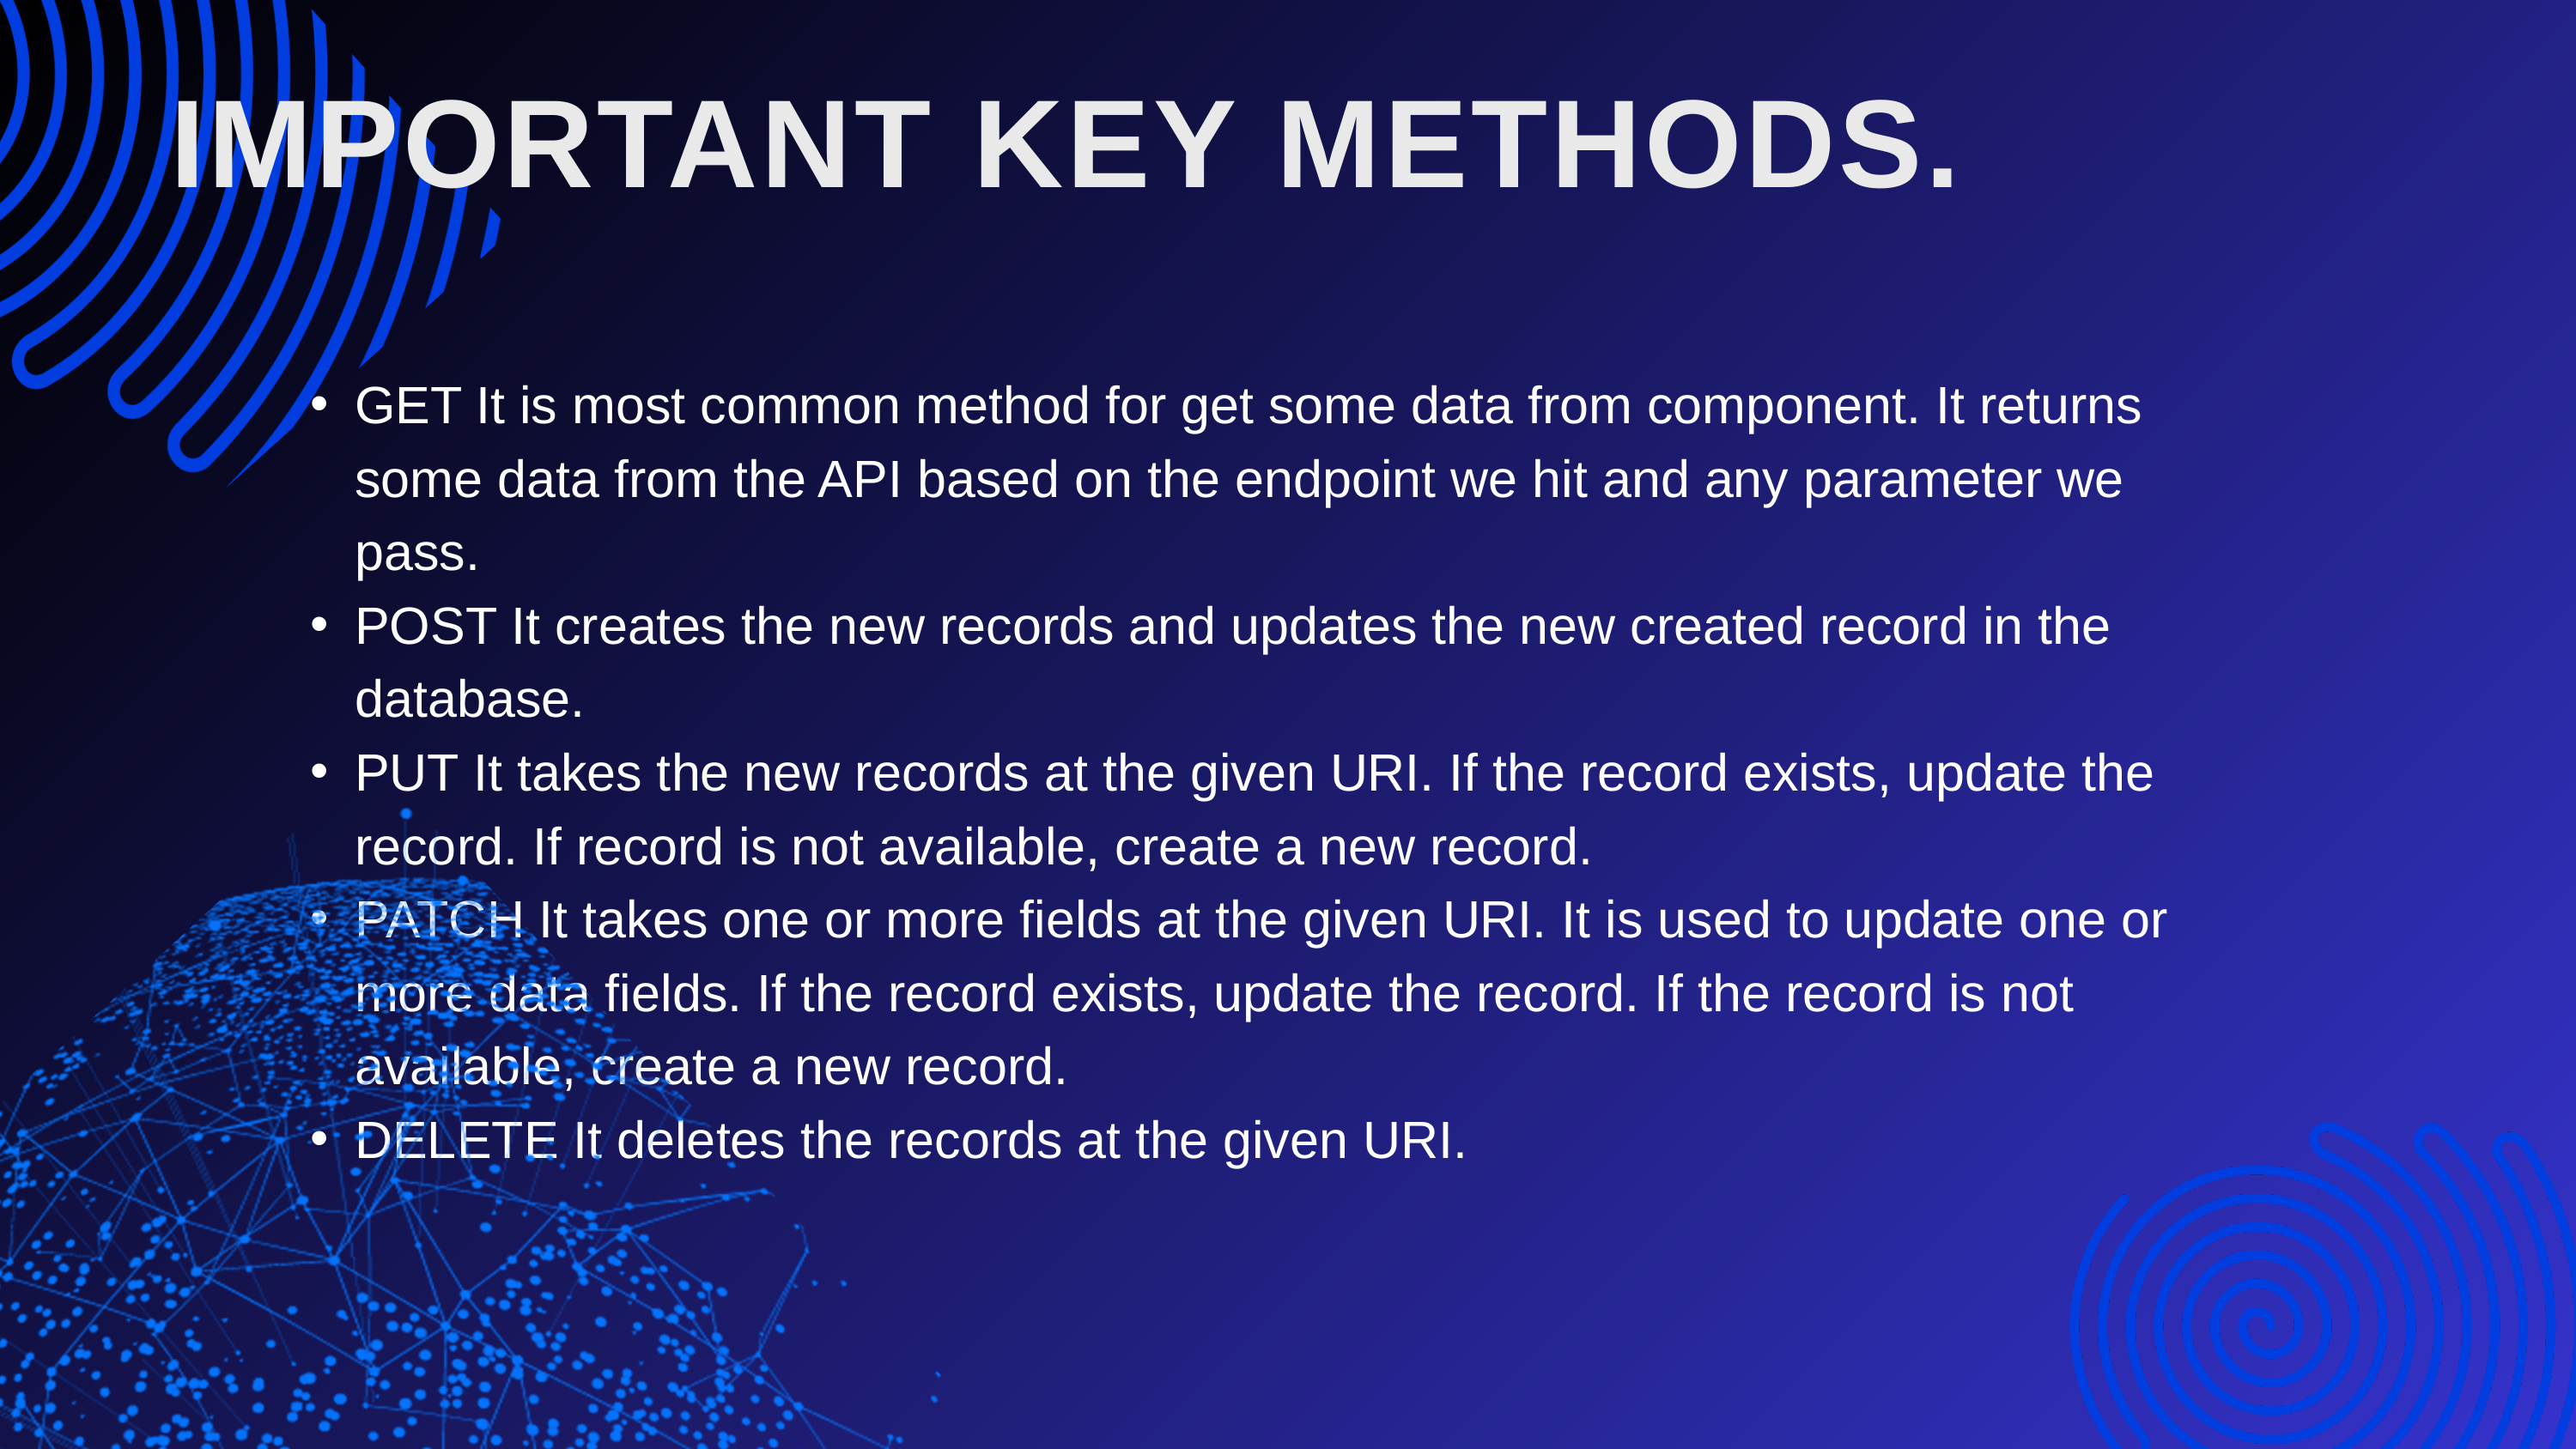

IMPORTANT KEY METHODS.
GET It is most common method for get some data from component. It returns some data from the API based on the endpoint we hit and any parameter we pass.
POST It creates the new records and updates the new created record in the database.
PUT It takes the new records at the given URI. If the record exists, update the record. If record is not available, create a new record.
PATCH It takes one or more fields at the given URI. It is used to update one or more data fields. If the record exists, update the record. If the record is not available, create a new record.
DELETE It deletes the records at the given URI.